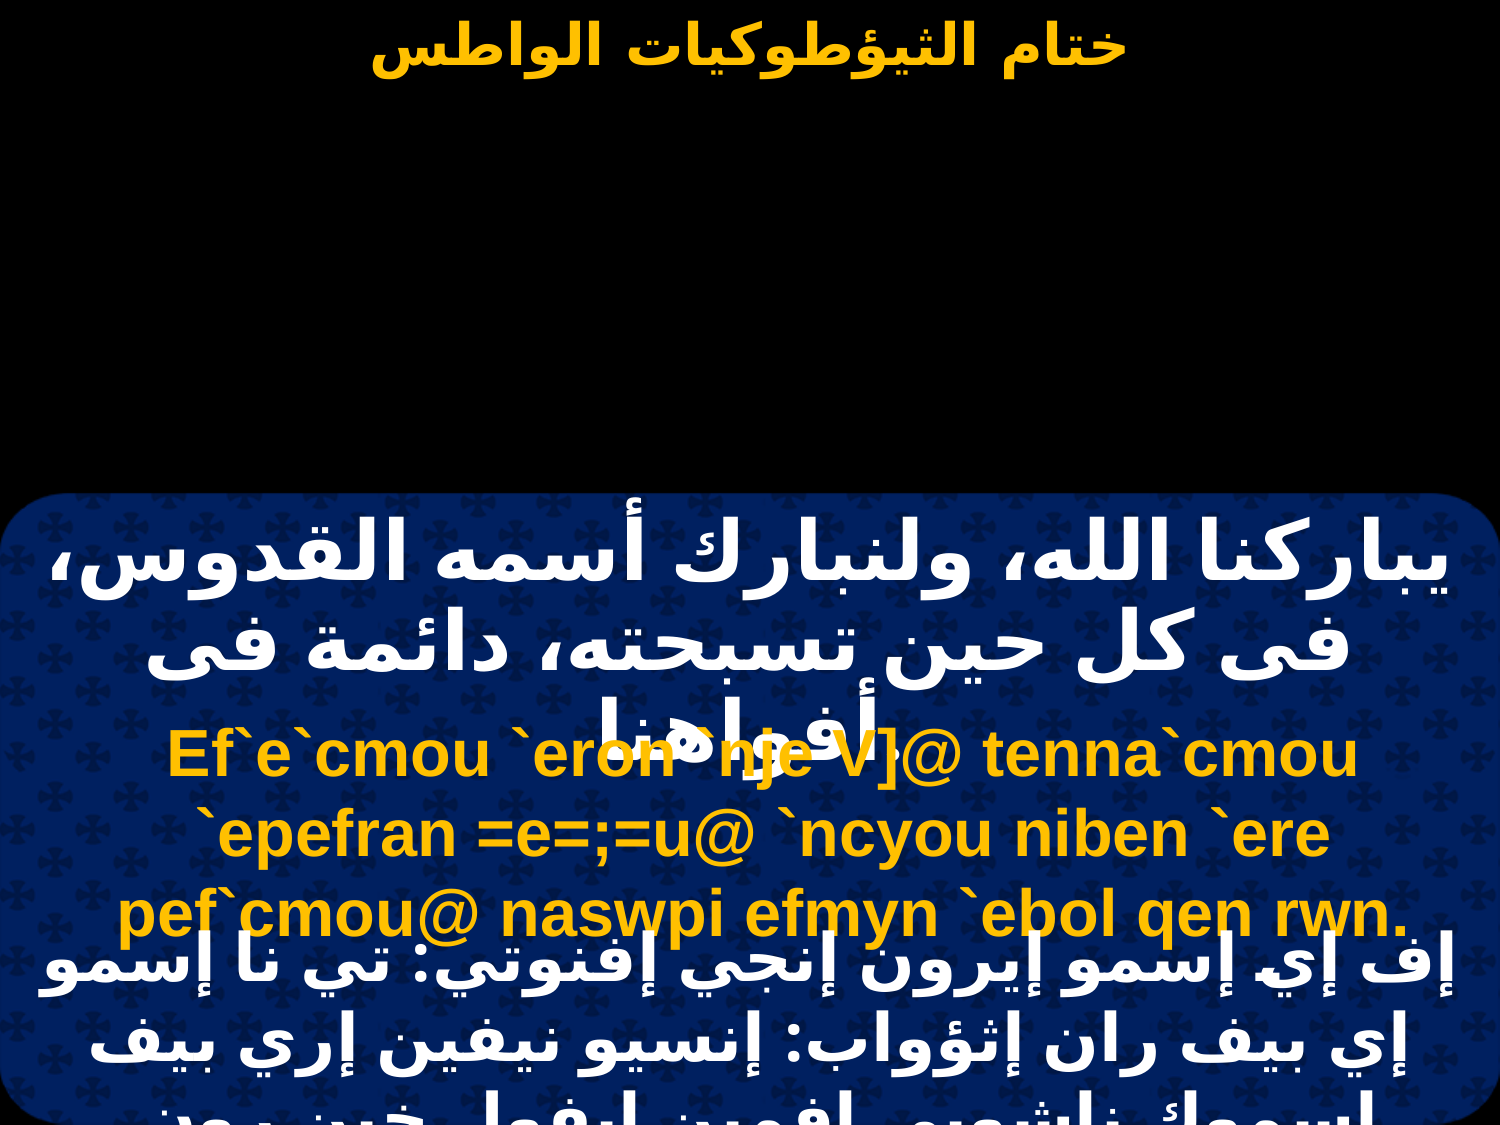

يباركنا الله، ولنبارك أسمه القدوس، فى كل حين تسبحته، دائمة فى أفواهنا.

Ef`e`cmou `eron `nje V]@ tenna`cmou `epefran =e=;=u@ `ncyou niben `ere pef`cmou@ naswpi efmyn `ebol qen rwn.

إف إي إسمو إيرون إنجي إفنوتي: تي نا إسمو إي بيف ران إثؤواب: إنسيو نيفين إري بيف إسموك ناشوبي إفمين إيفول خين رون.